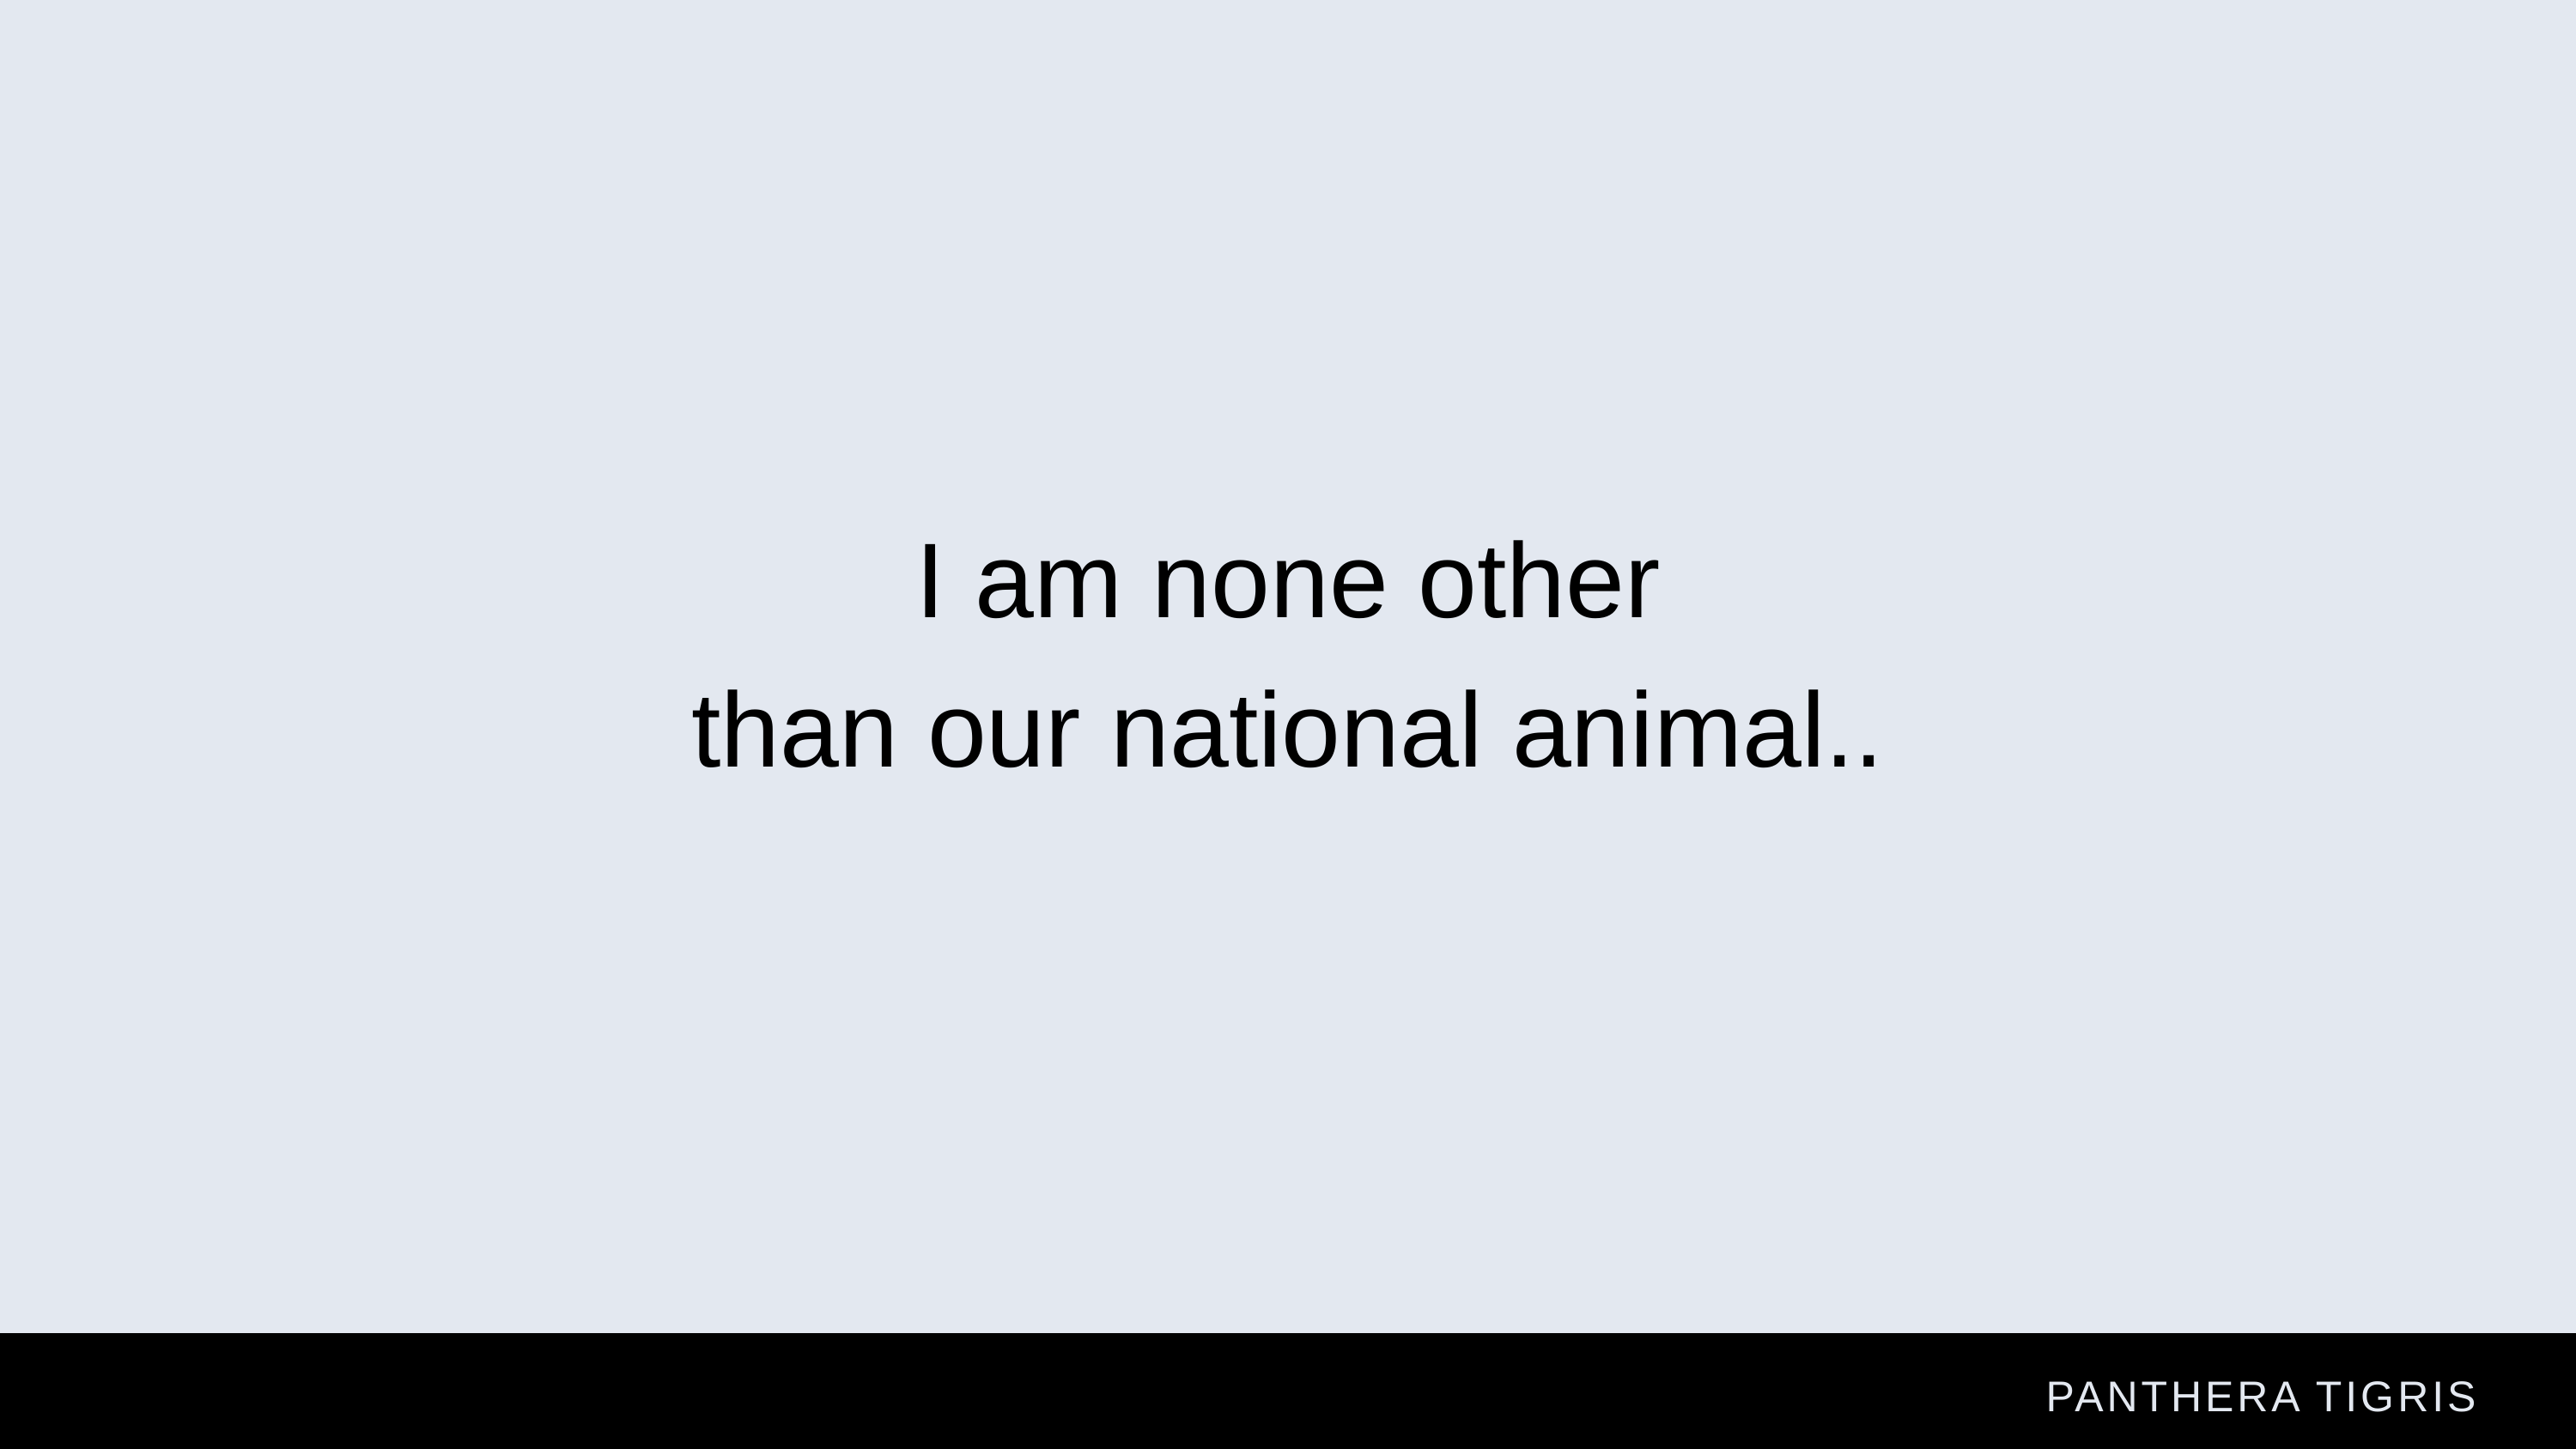

I am none other
than our national animal..

PANTHERA TIGRIS